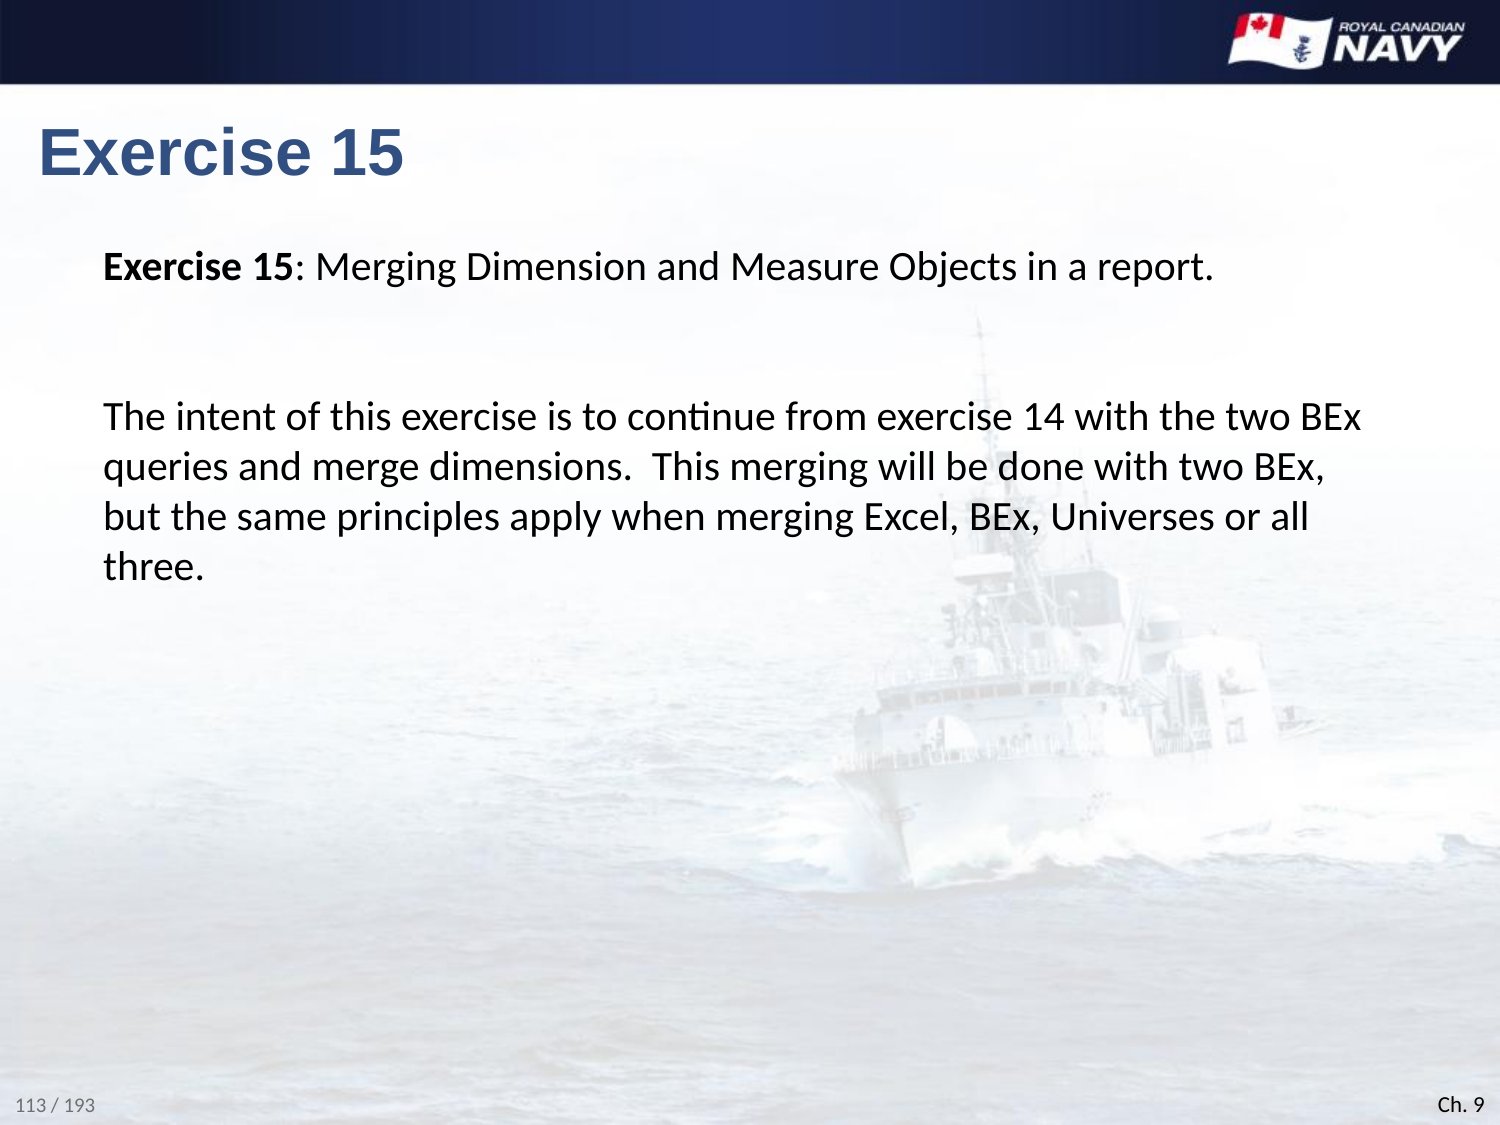

# Exercise 15
Exercise 15: Merging Dimension and Measure Objects in a report.

The intent of this exercise is to continue from exercise 14 with the two BEx queries and merge dimensions.  This merging will be done with two BEx, but the same principles apply when merging Excel, BEx, Universes or all three.

Ch. 9
113 / 193